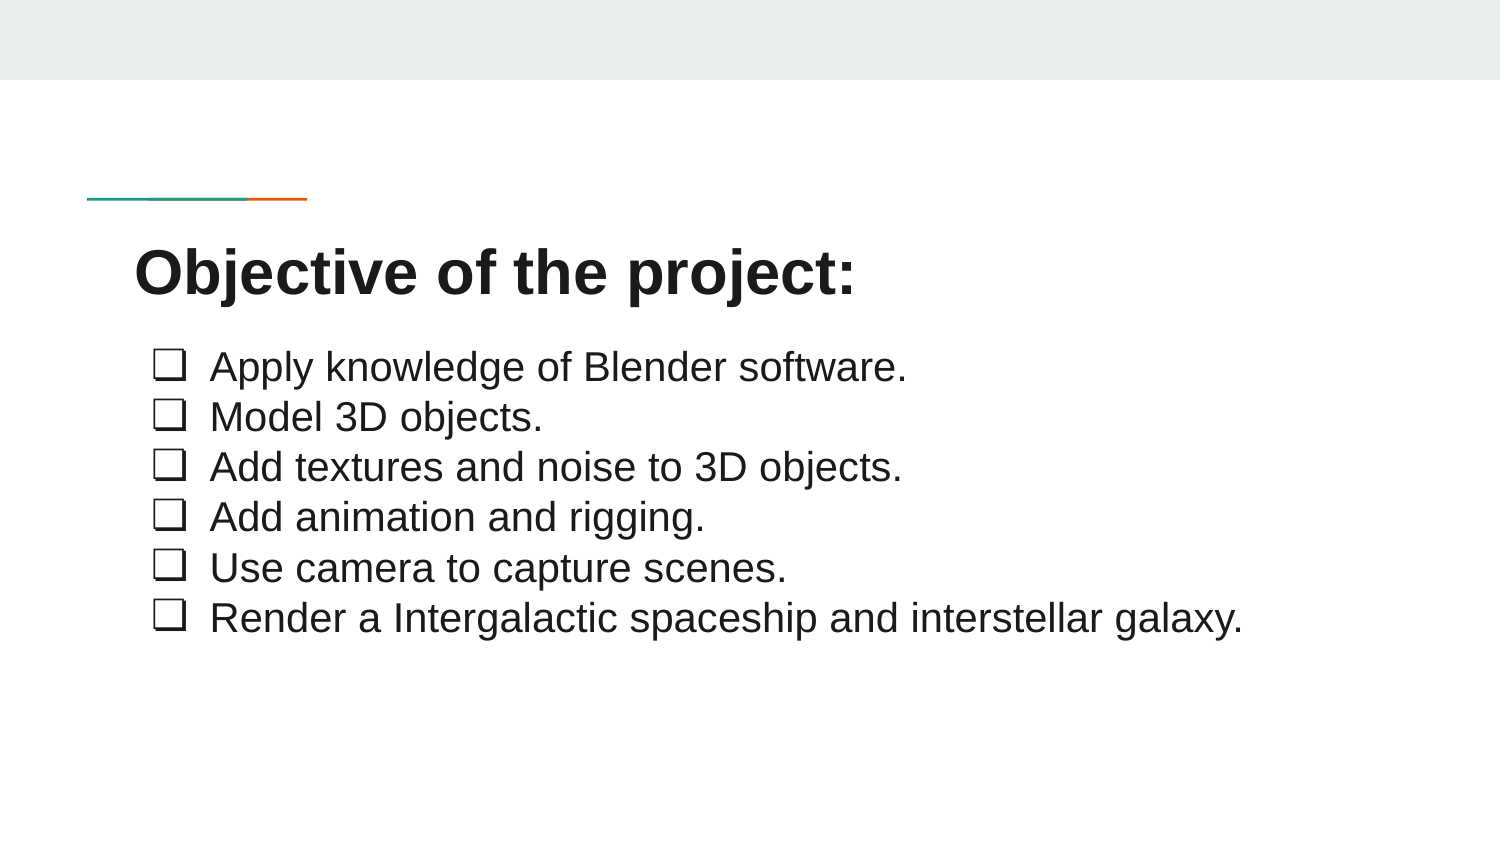

# Objective of the project:
Apply knowledge of Blender software.
Model 3D objects.
Add textures and noise to 3D objects.
Add animation and rigging.
Use camera to capture scenes.
Render a Intergalactic spaceship and interstellar galaxy.